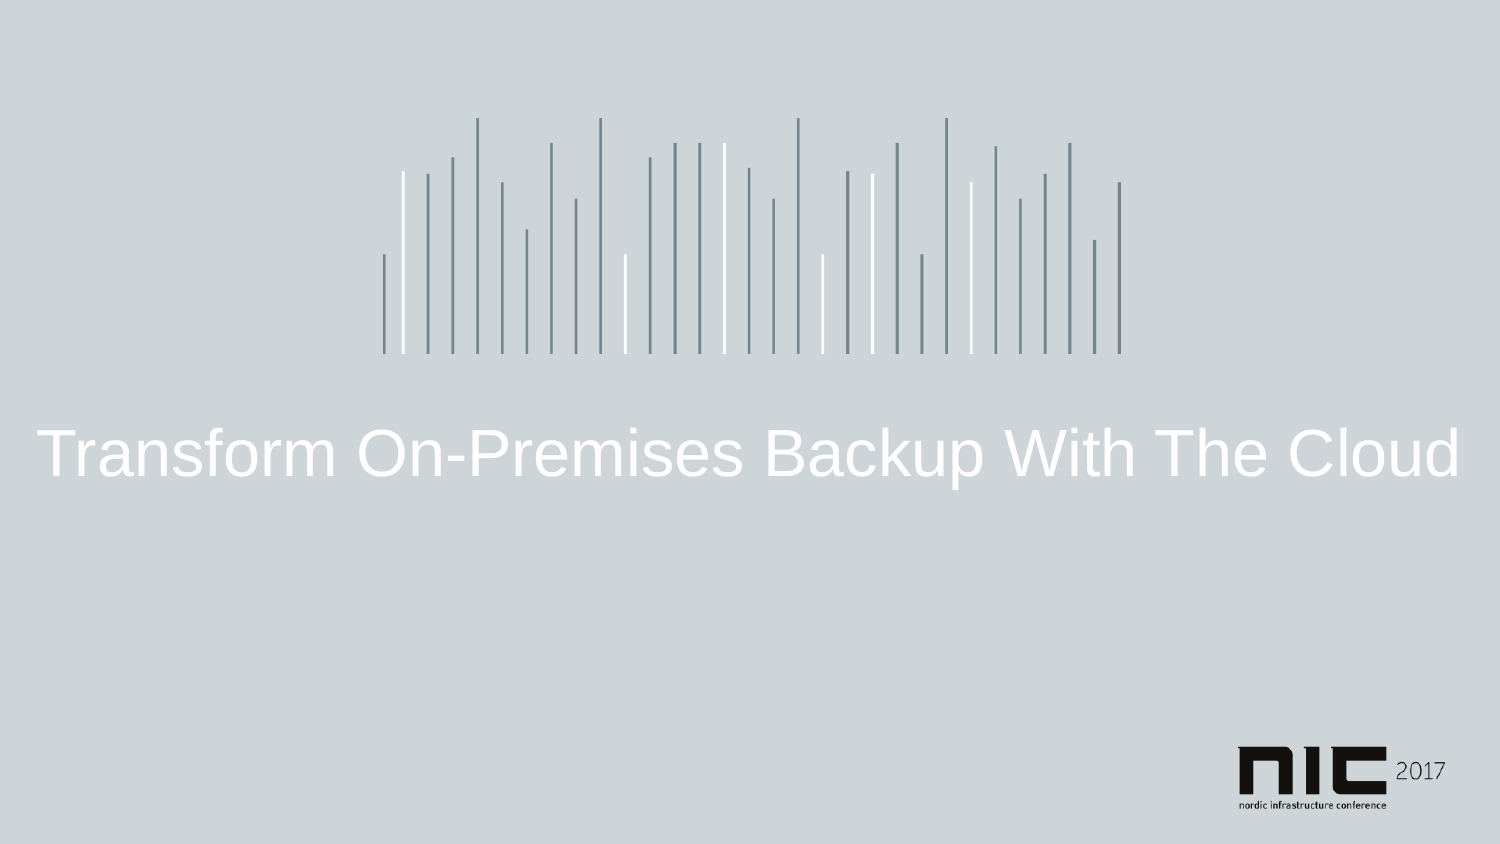

# Transform On-Premises Backup With The Cloud